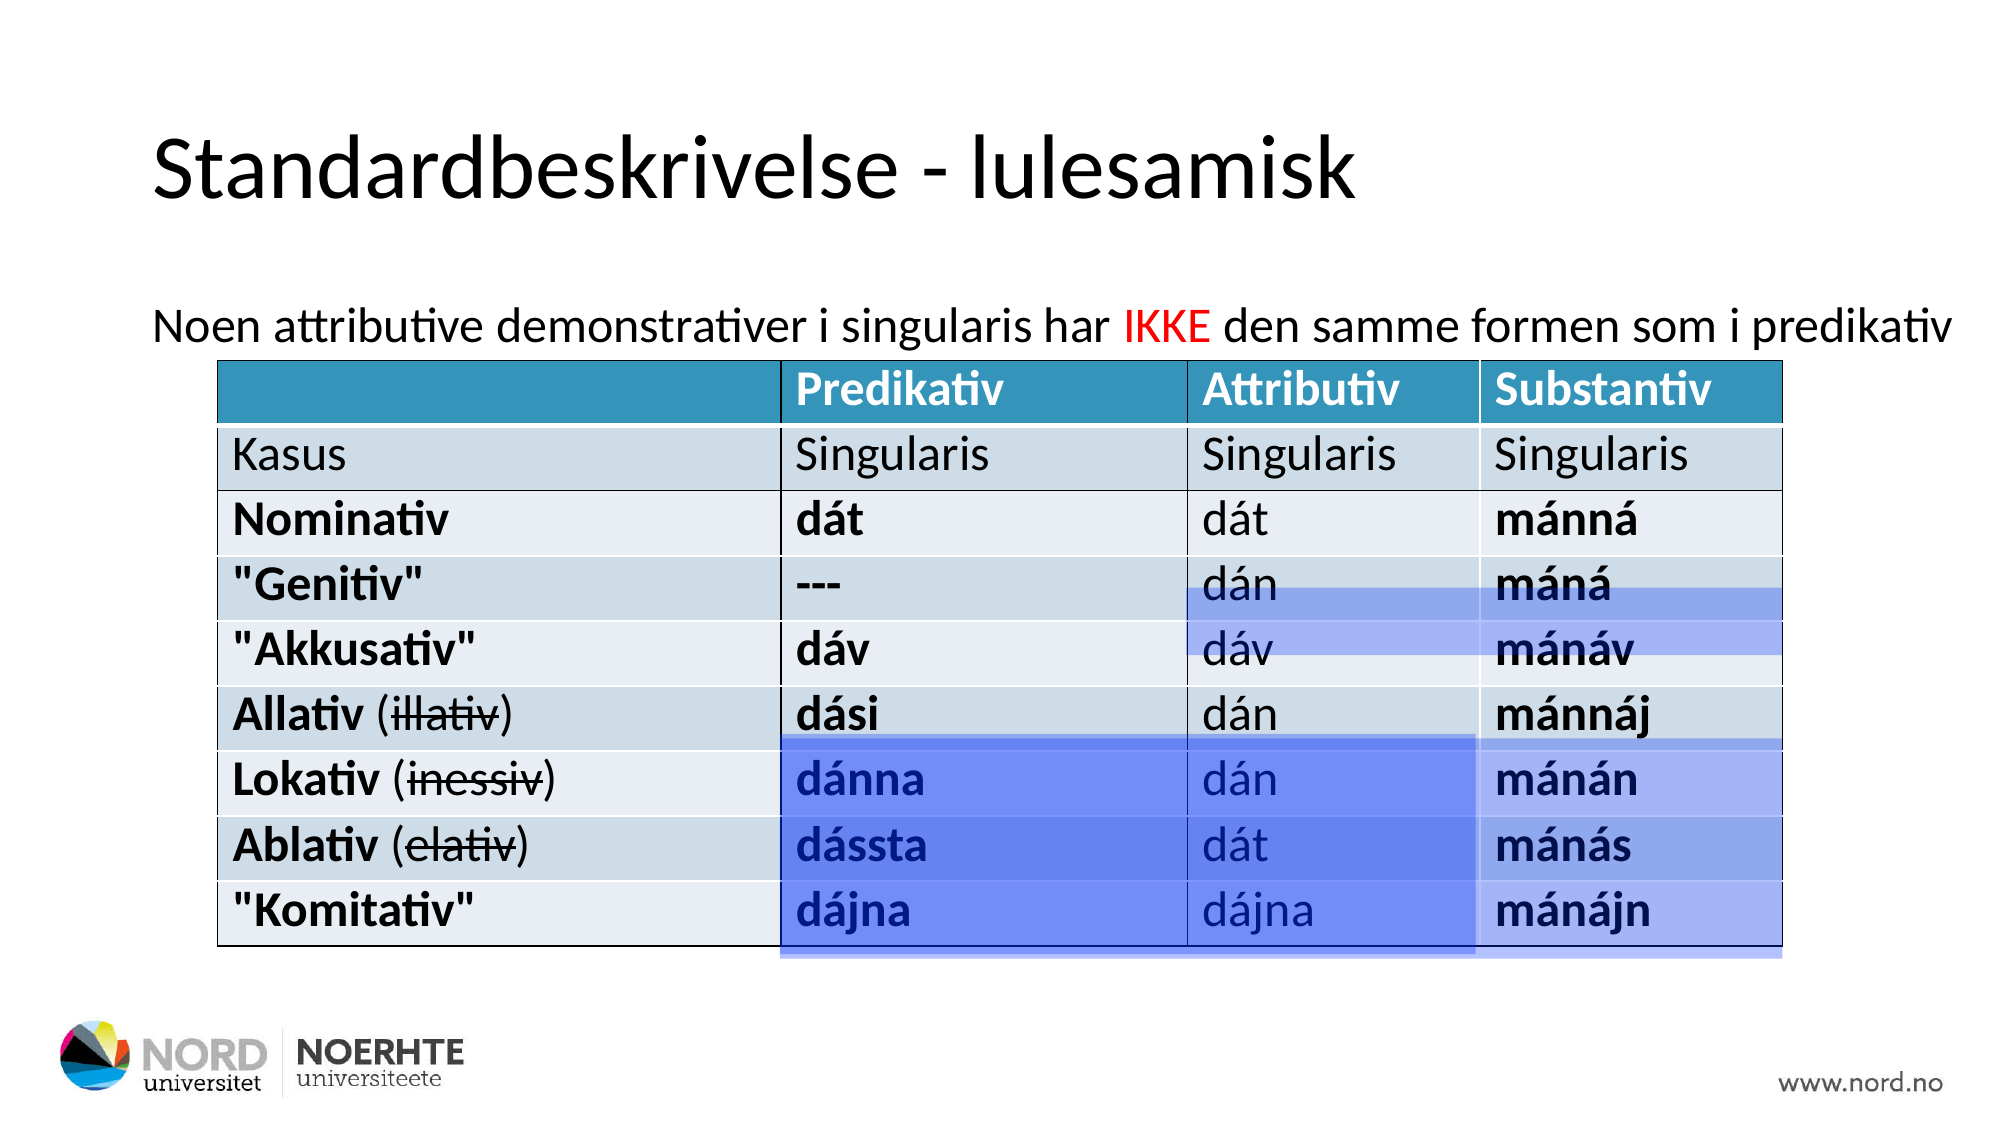

# Standardbeskrivelse - lulesamisk
Noen attributive demonstrativer i singularis har IKKE den samme formen som i predikativ
|  | Predikativ | Attributiv | Substantiv |
| --- | --- | --- | --- |
| Kasus | Singularis | Singularis | Singularis |
| Nominativ | dát | dát | mánná |
| "Genitiv" | --- | dán | máná |
| "Akkusativ" | dáv | dáv | mánáv |
| Allativ (illativ) | dási | dán | mánnáj |
| Lokativ (inessiv) | dánna | dán | mánán |
| Ablativ (elativ) | dássta | dát | mánás |
| "Komitativ" | dájna | dájna | mánájn |